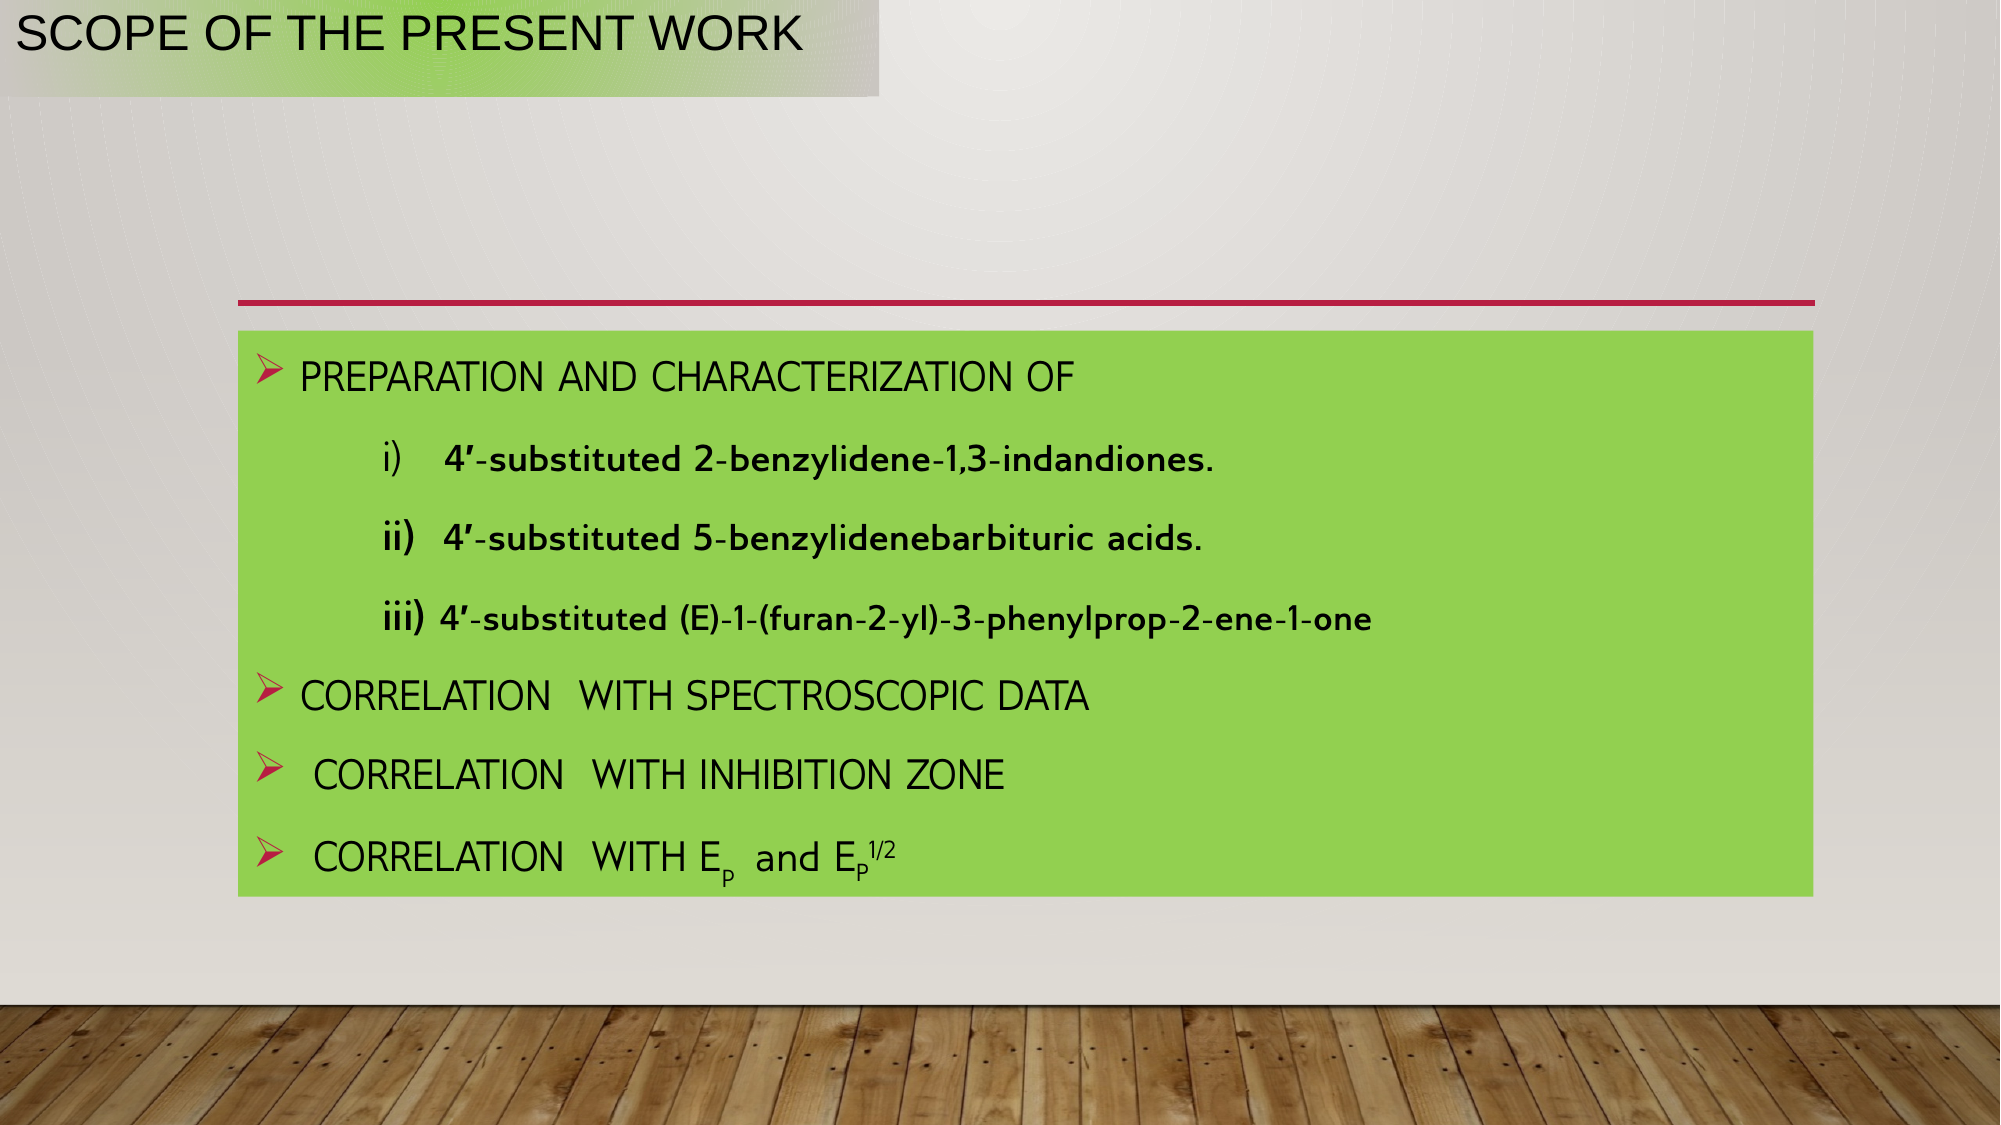

# SCOPE OF THE PRESENT WORK
 PREPARATION AND CHARACTERIZATION OF
	i)   4′-substituted 2-benzylidene-1,3-indandiones.
	ii)  4′-substituted 5-benzylidenebarbituric acids.
	iii) 4′-substituted (E)-1-(furan-2-yl)-3-phenylprop-2-ene-1-one
 CORRELATION  WITH SPECTROSCOPIC DATA
  CORRELATION  WITH INHIBITION ZONE
  CORRELATION  WITH Ep  and EP1/2